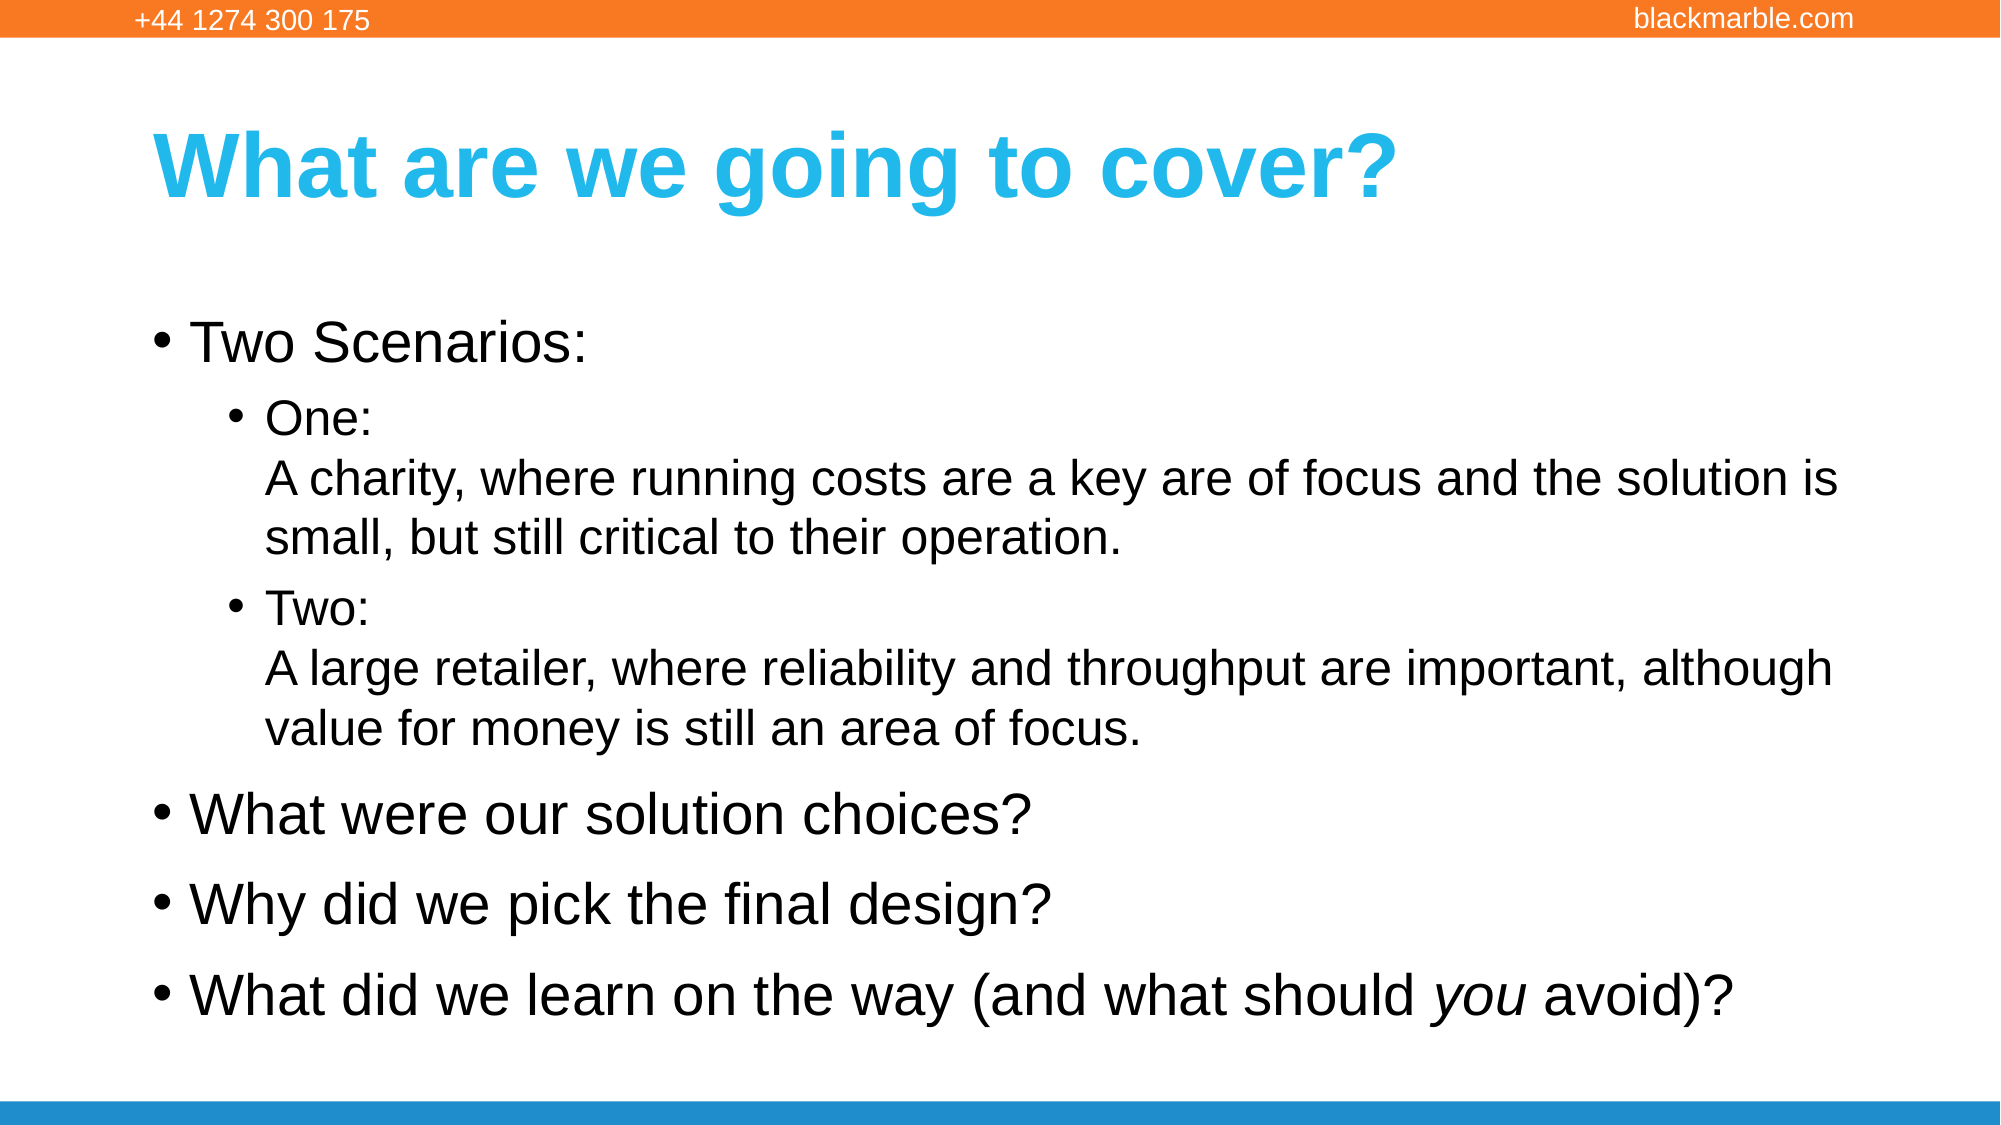

# What are we going to cover?
Two Scenarios:
One:
A charity, where running costs are a key are of focus and the solution is small, but still critical to their operation.
Two:
A large retailer, where reliability and throughput are important, although value for money is still an area of focus.
What were our solution choices?
Why did we pick the final design?
What did we learn on the way (and what should you avoid)?